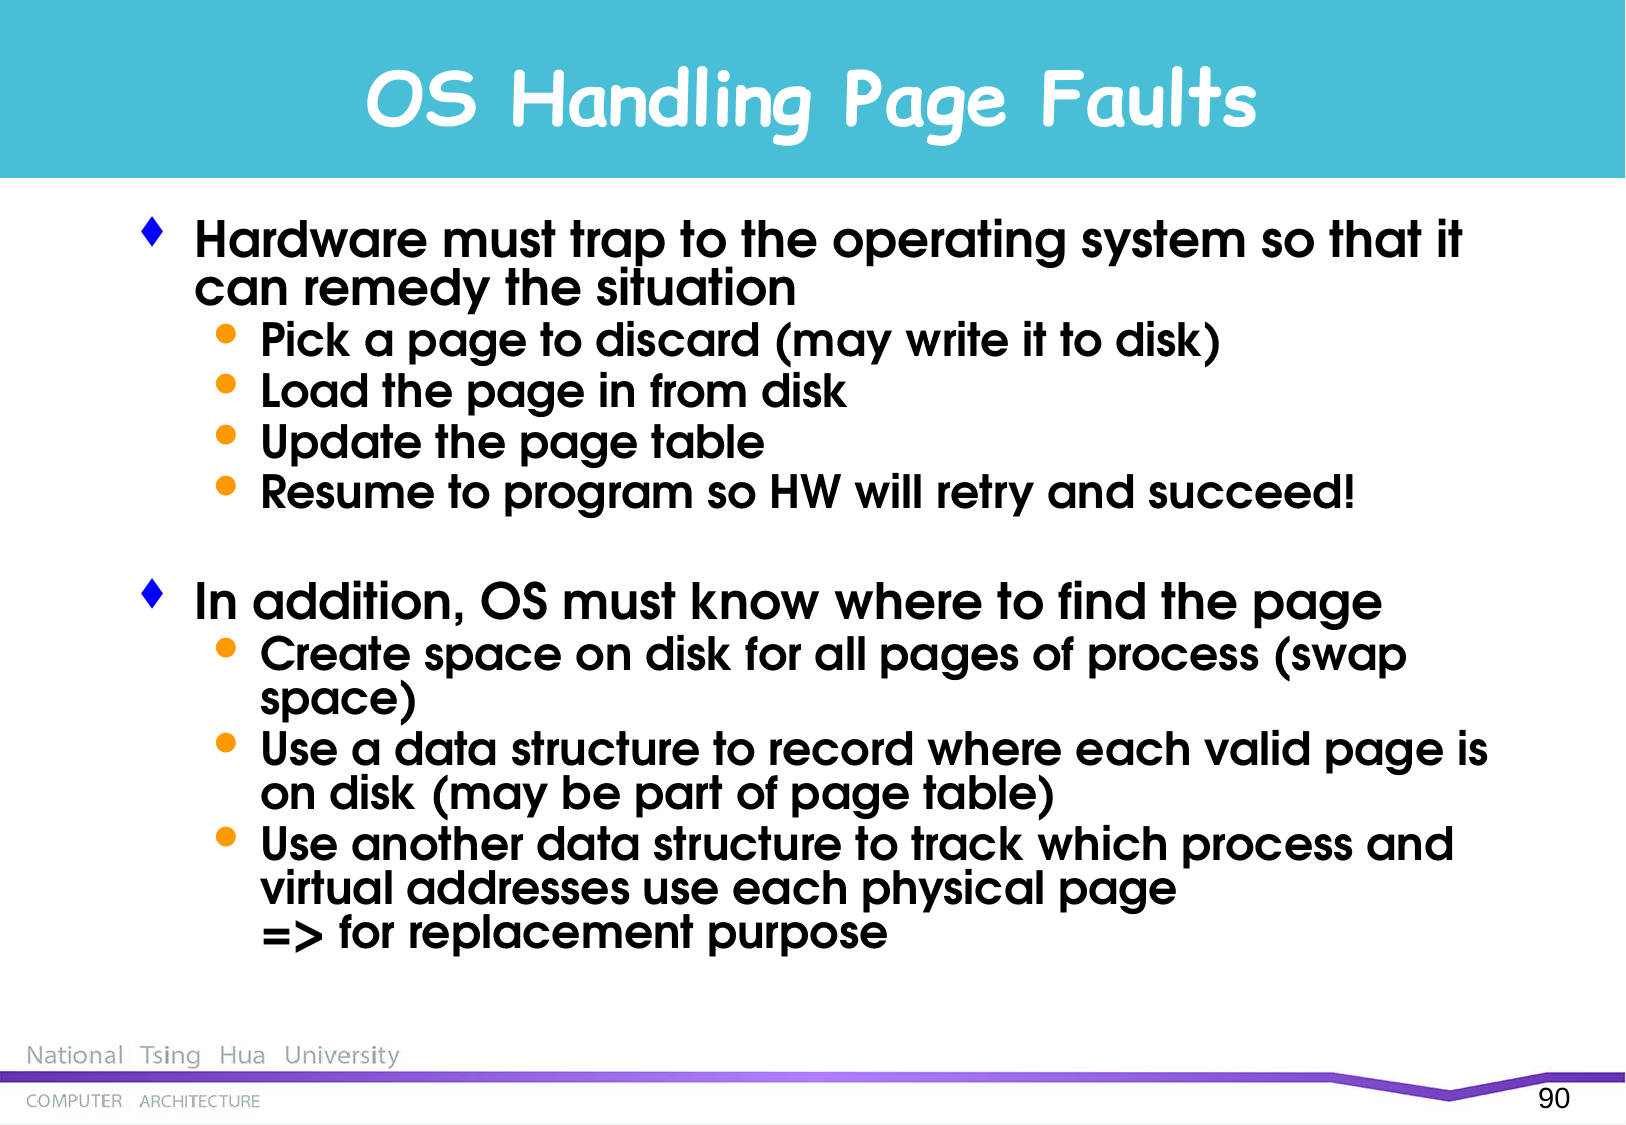

# OS Handling Page Faults
Hardware must trap to the operating system so that it can remedy the situation
Pick a page to discard (may write it to disk)
Load the page in from disk
Update the page table
Resume to program so HW will retry and succeed!

In addition, OS must know where to find the page
Create space on disk for all pages of process (swap space)
Use a data structure to record where each valid page is on disk (may be part of page table)
Use another data structure to track which process and virtual addresses use each physical page
=> for replacement purpose

90